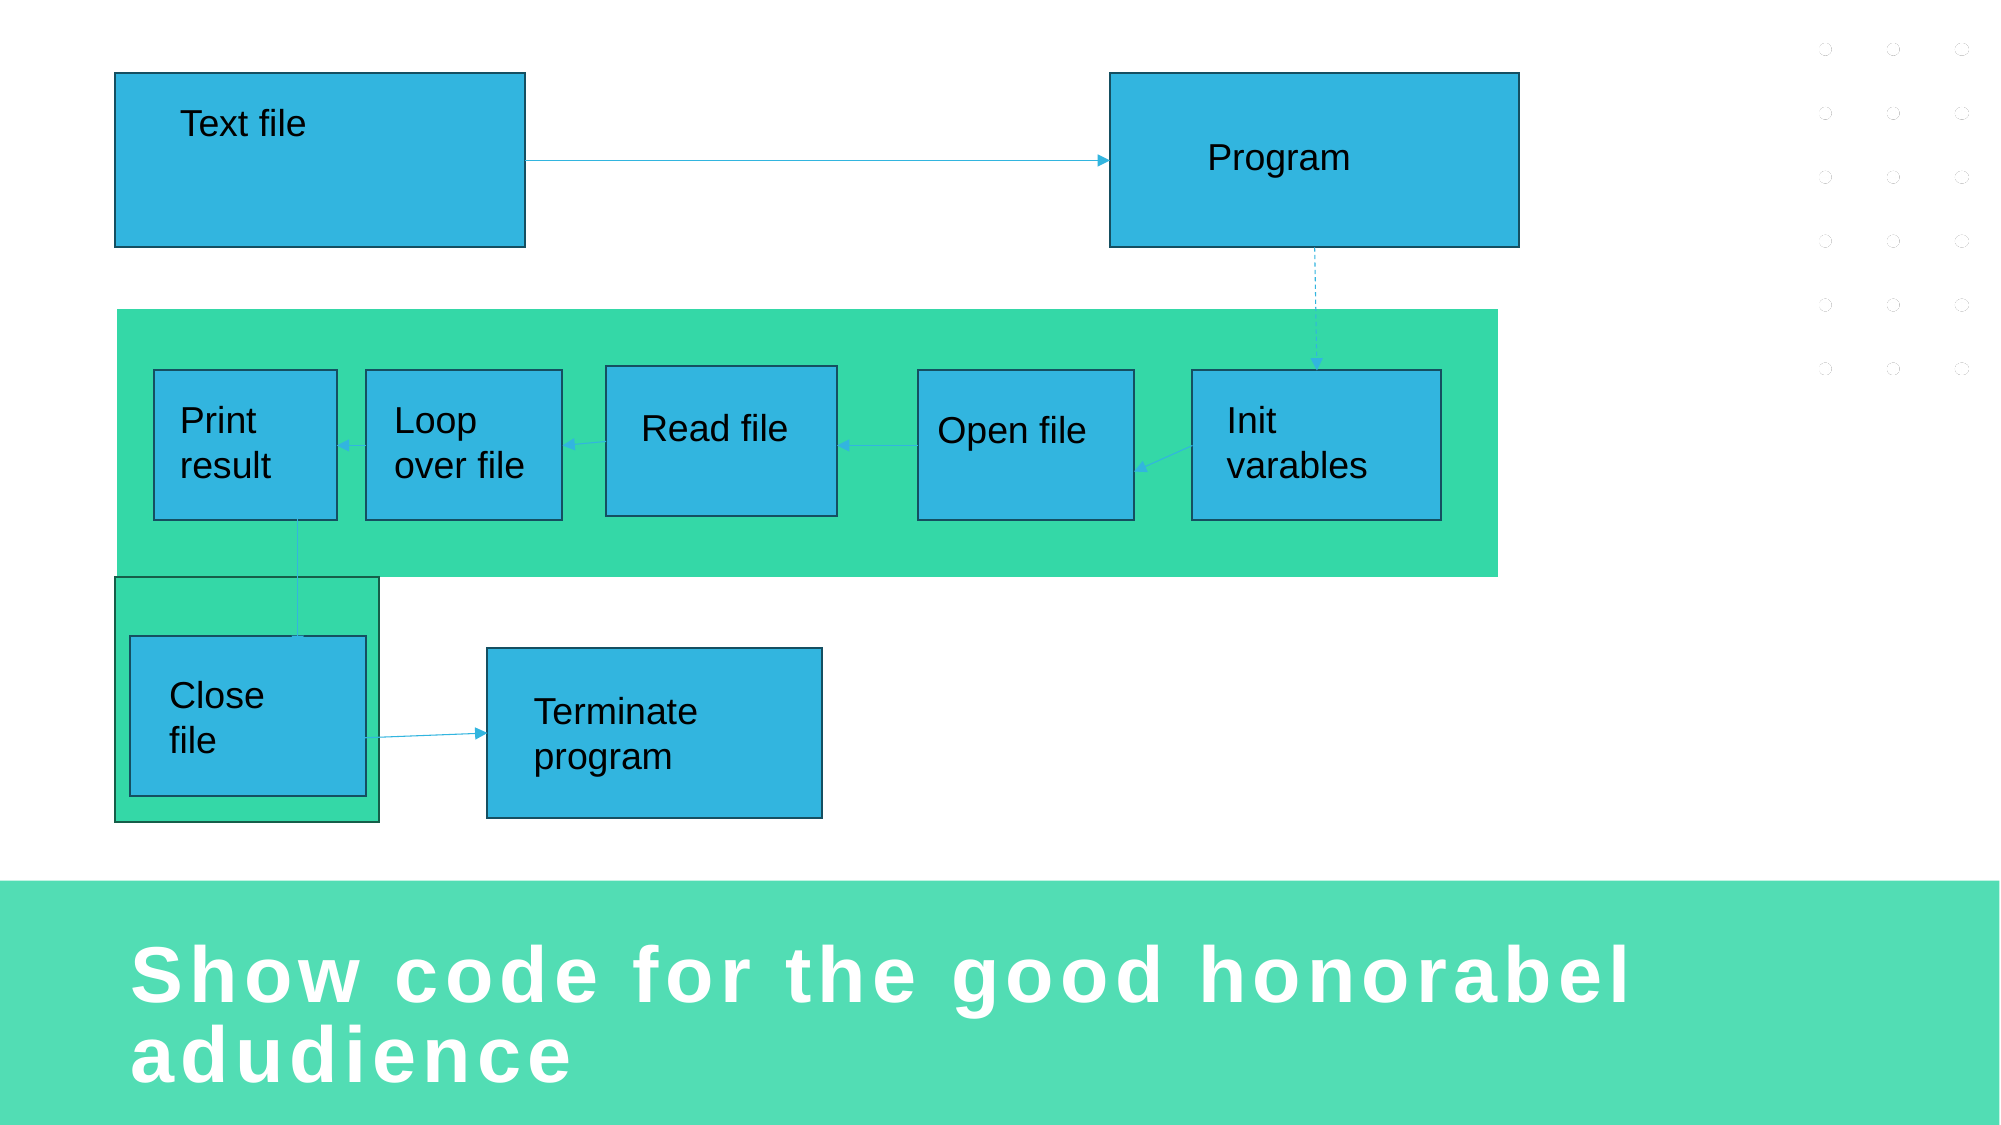

Text file
Program

Print result
Loop over file
Init varables
Read file
Open file

Close file
Terminate program
# Show code for the good honorabel adudience